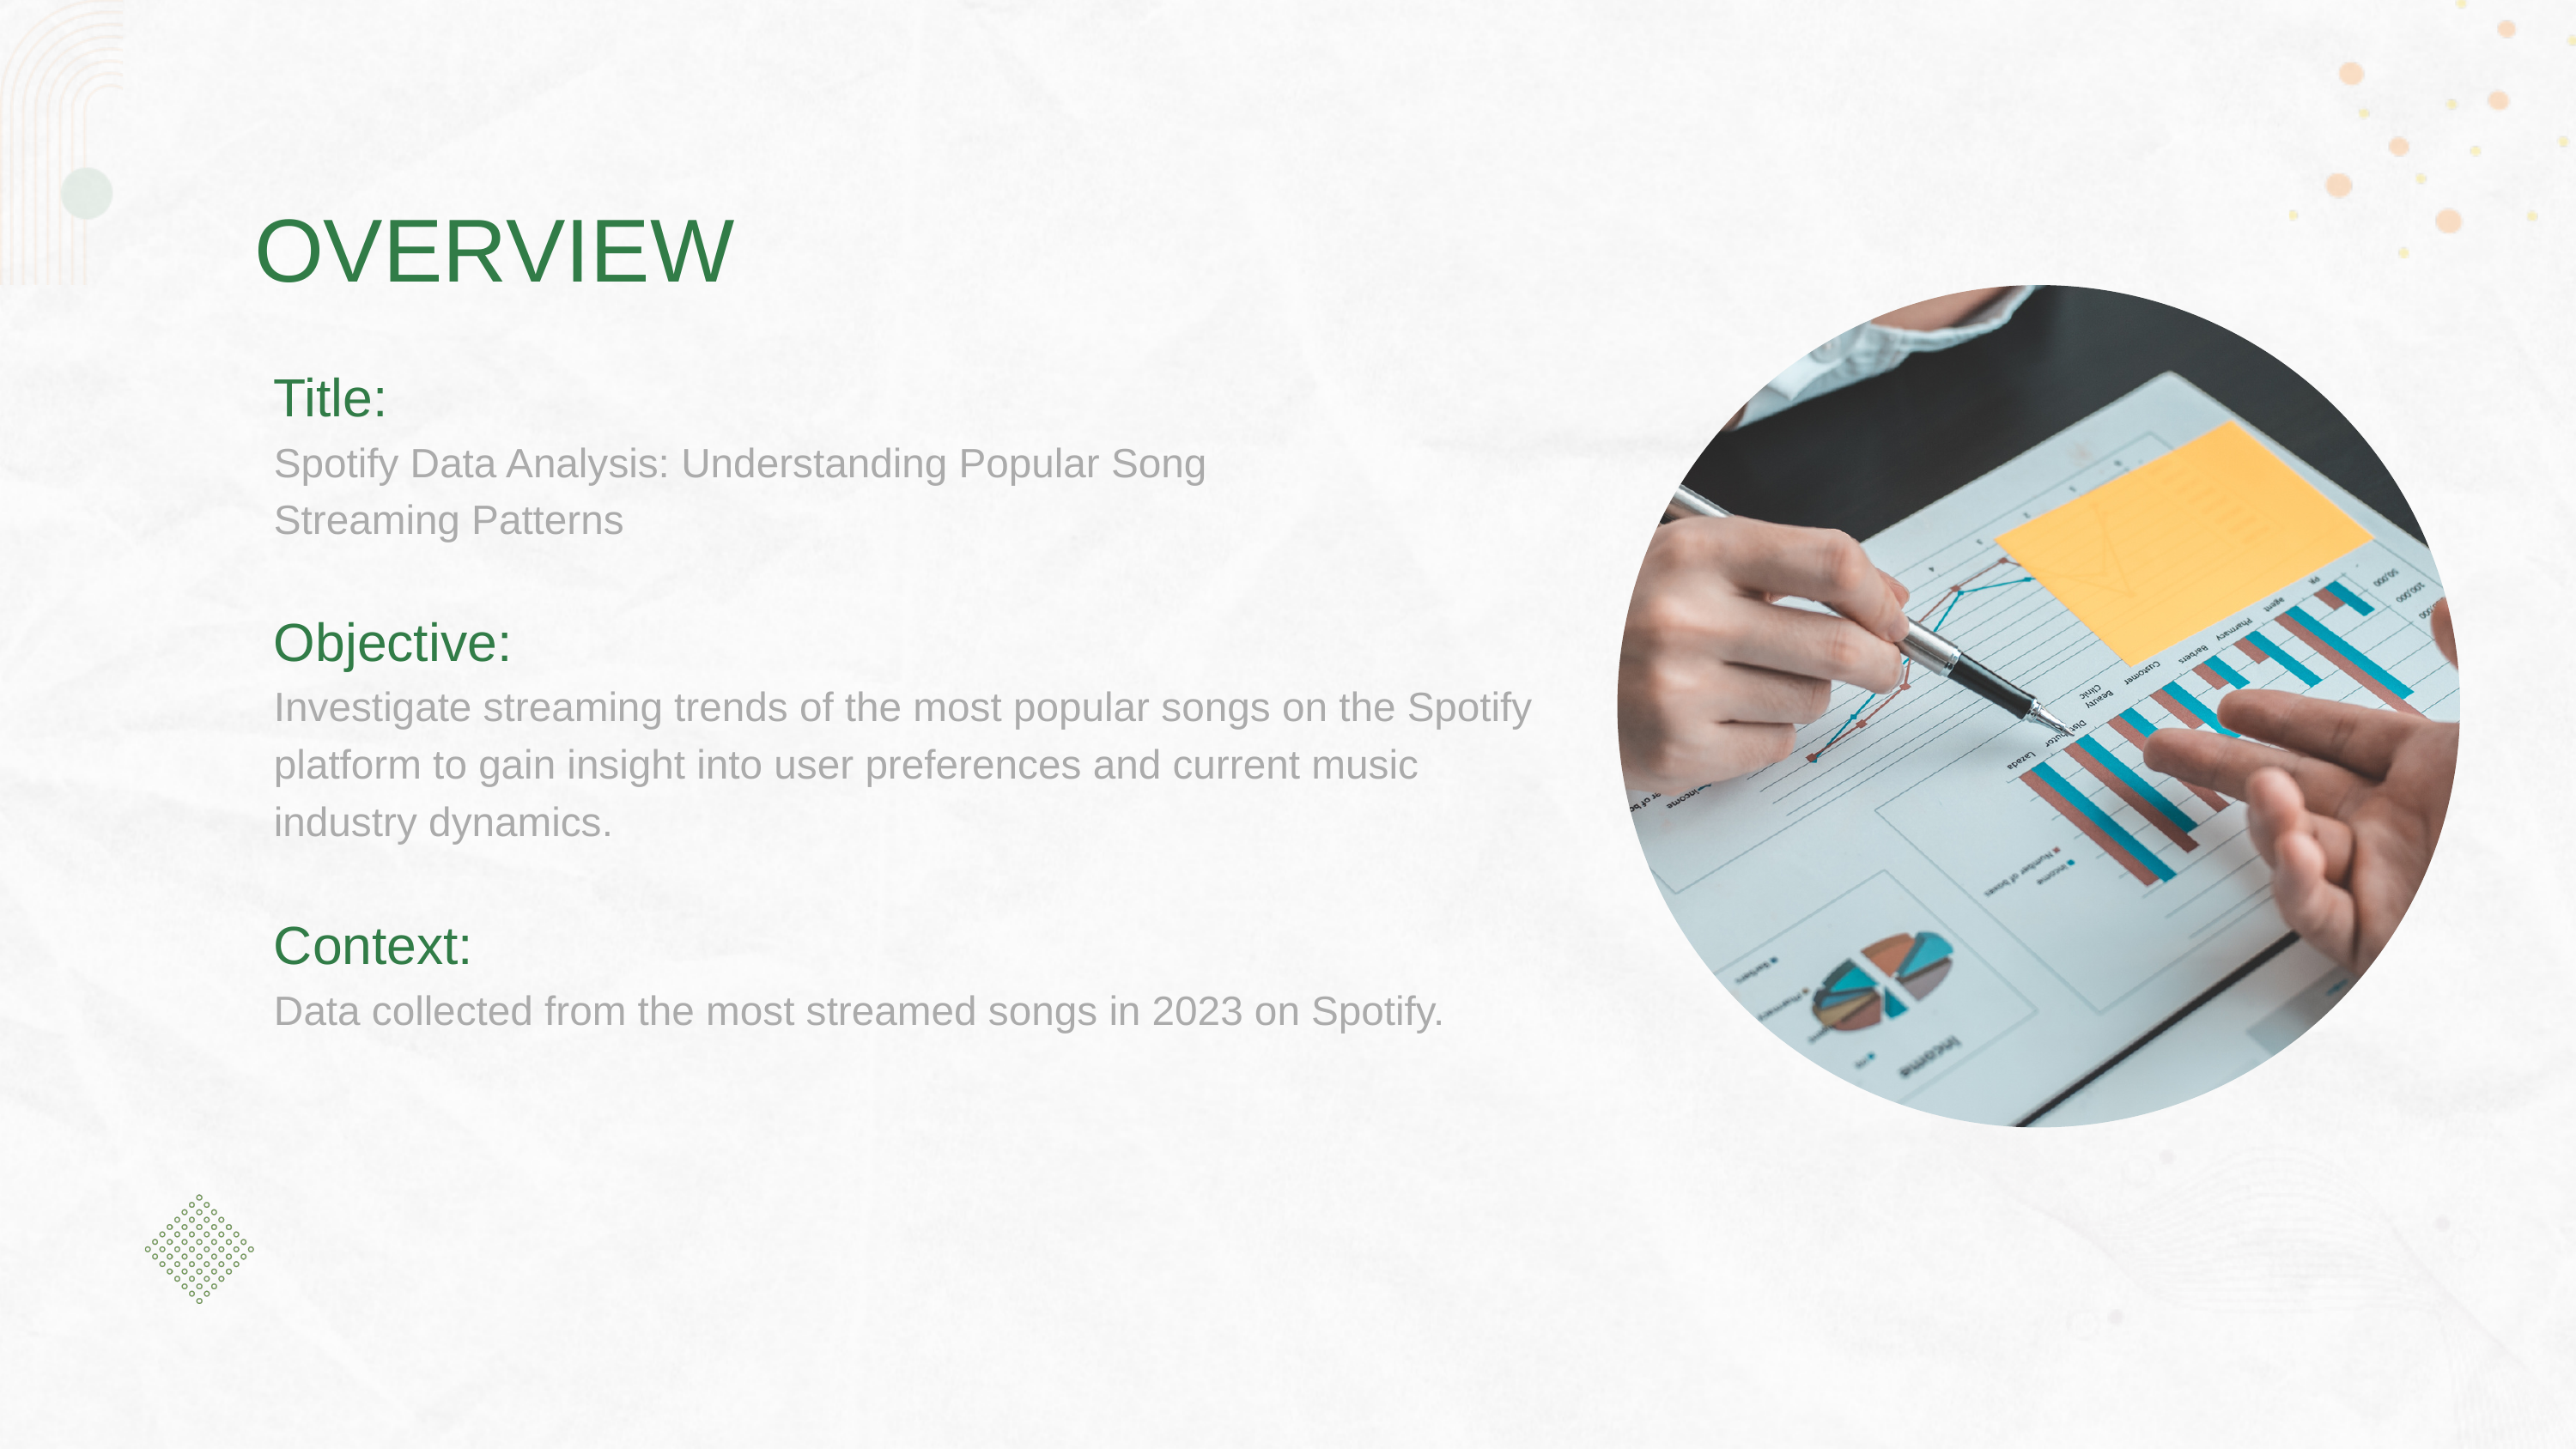

OVERVIEW

Title:
Spotify Data Analysis: Understanding Popular Song Streaming Patterns
Objective:
Investigate streaming trends of the most popular songs on the Spotify platform to gain insight into user preferences and current music industry dynamics.
Context:
Data collected from the most streamed songs in 2023 on Spotify.